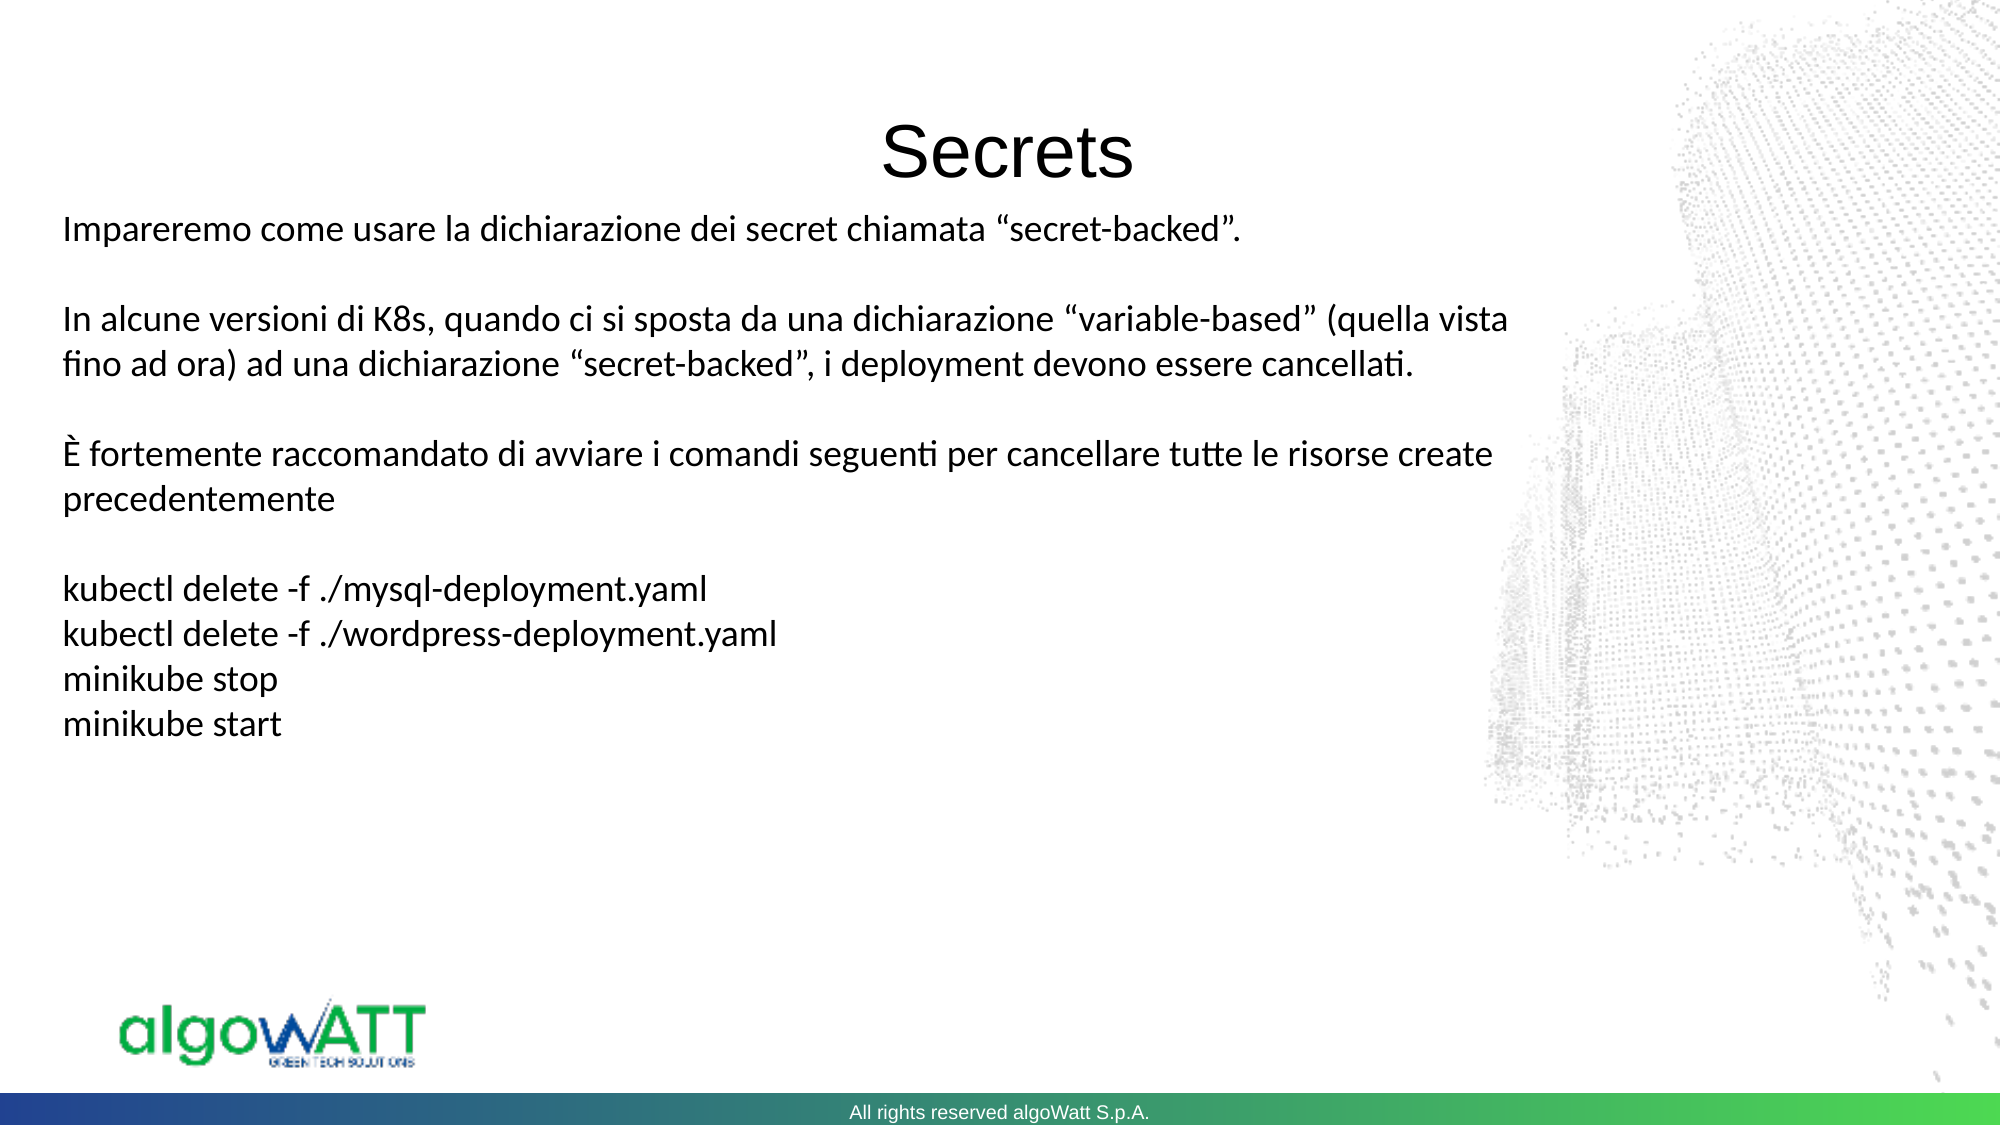

Secrets
Impareremo come usare la dichiarazione dei secret chiamata “secret-backed”.

In alcune versioni di K8s, quando ci si sposta da una dichiarazione “variable-based” (quella vista fino ad ora) ad una dichiarazione “secret-backed”, i deployment devono essere cancellati.

È fortemente raccomandato di avviare i comandi seguenti per cancellare tutte le risorse create precedentemente

kubectl delete -f ./mysql-deployment.yaml
kubectl delete -f ./wordpress-deployment.yaml
minikube stop
minikube start

All rights reserved algoWatt S.p.A.